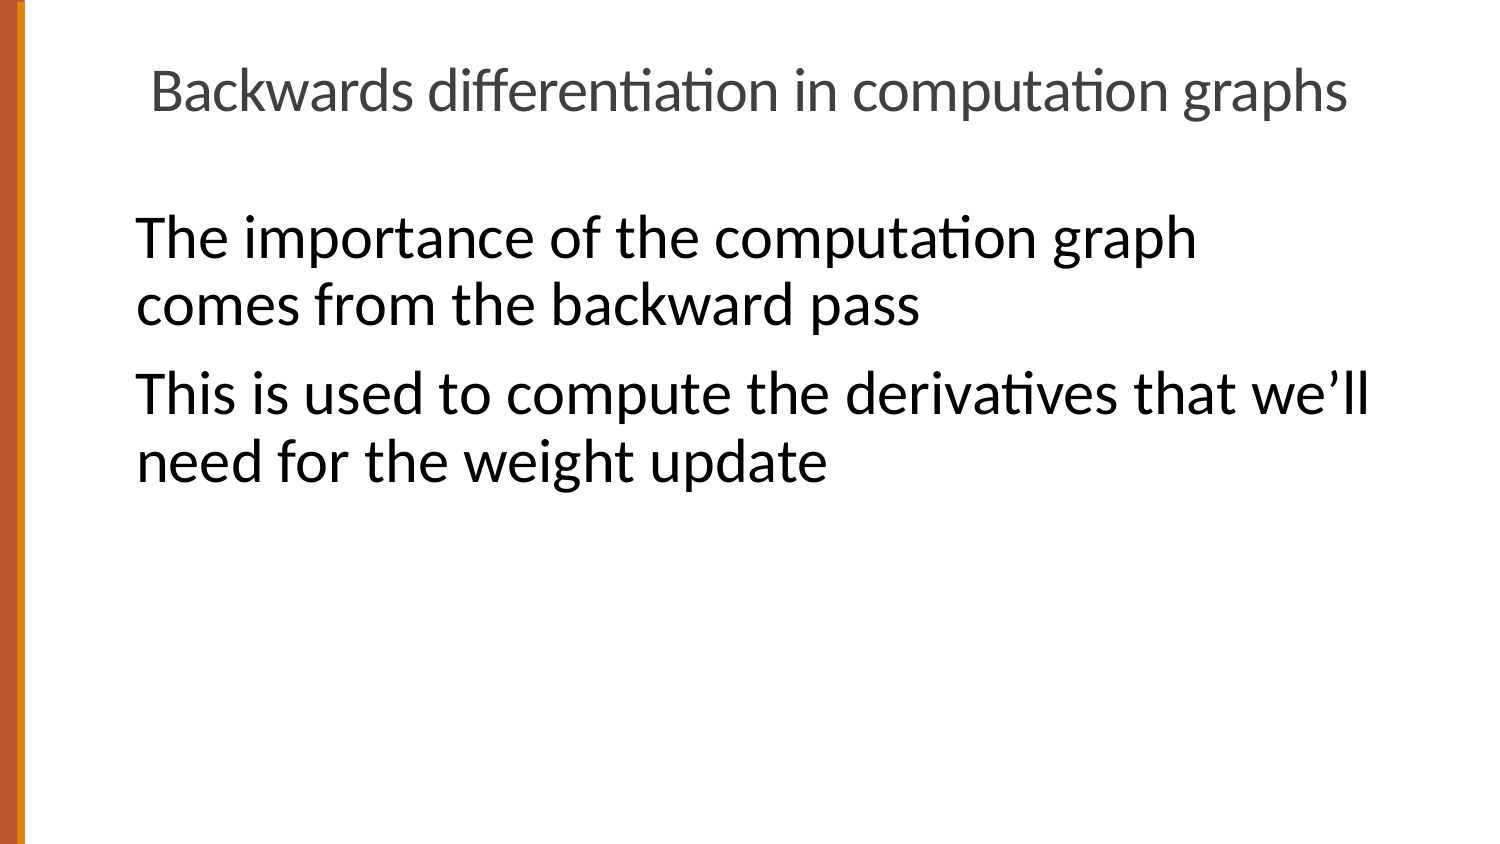

# Backwards differentiation in computation graphs
The importance of the computation graph comes from the backward pass
This is used to compute the derivatives that we’ll need for the weight update